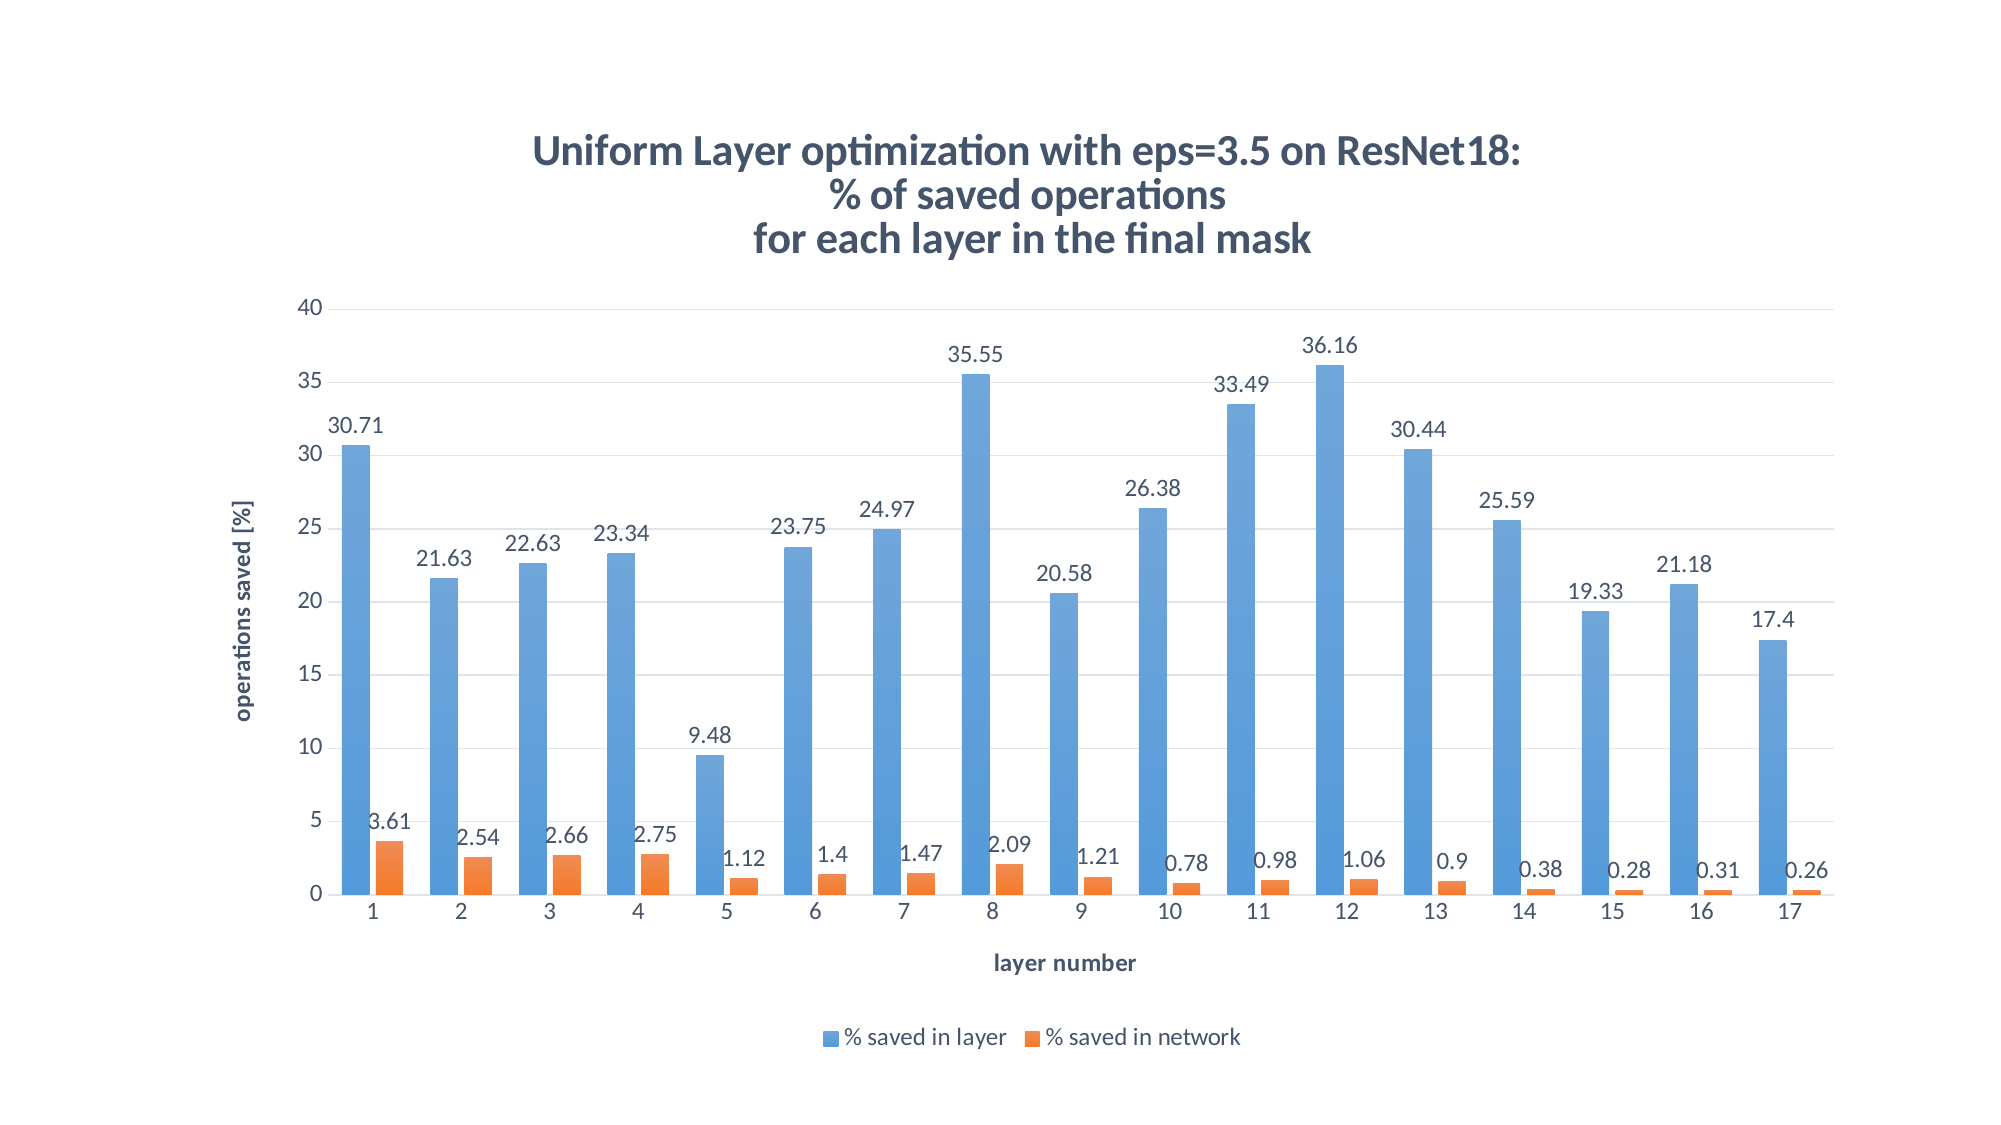

### Chart: Uniform Layer optimization with eps=3.5 on ResNet18:
% of saved operations
for each layer in the final mask

| Category | % saved in layer | % saved in network |
|---|---|---|